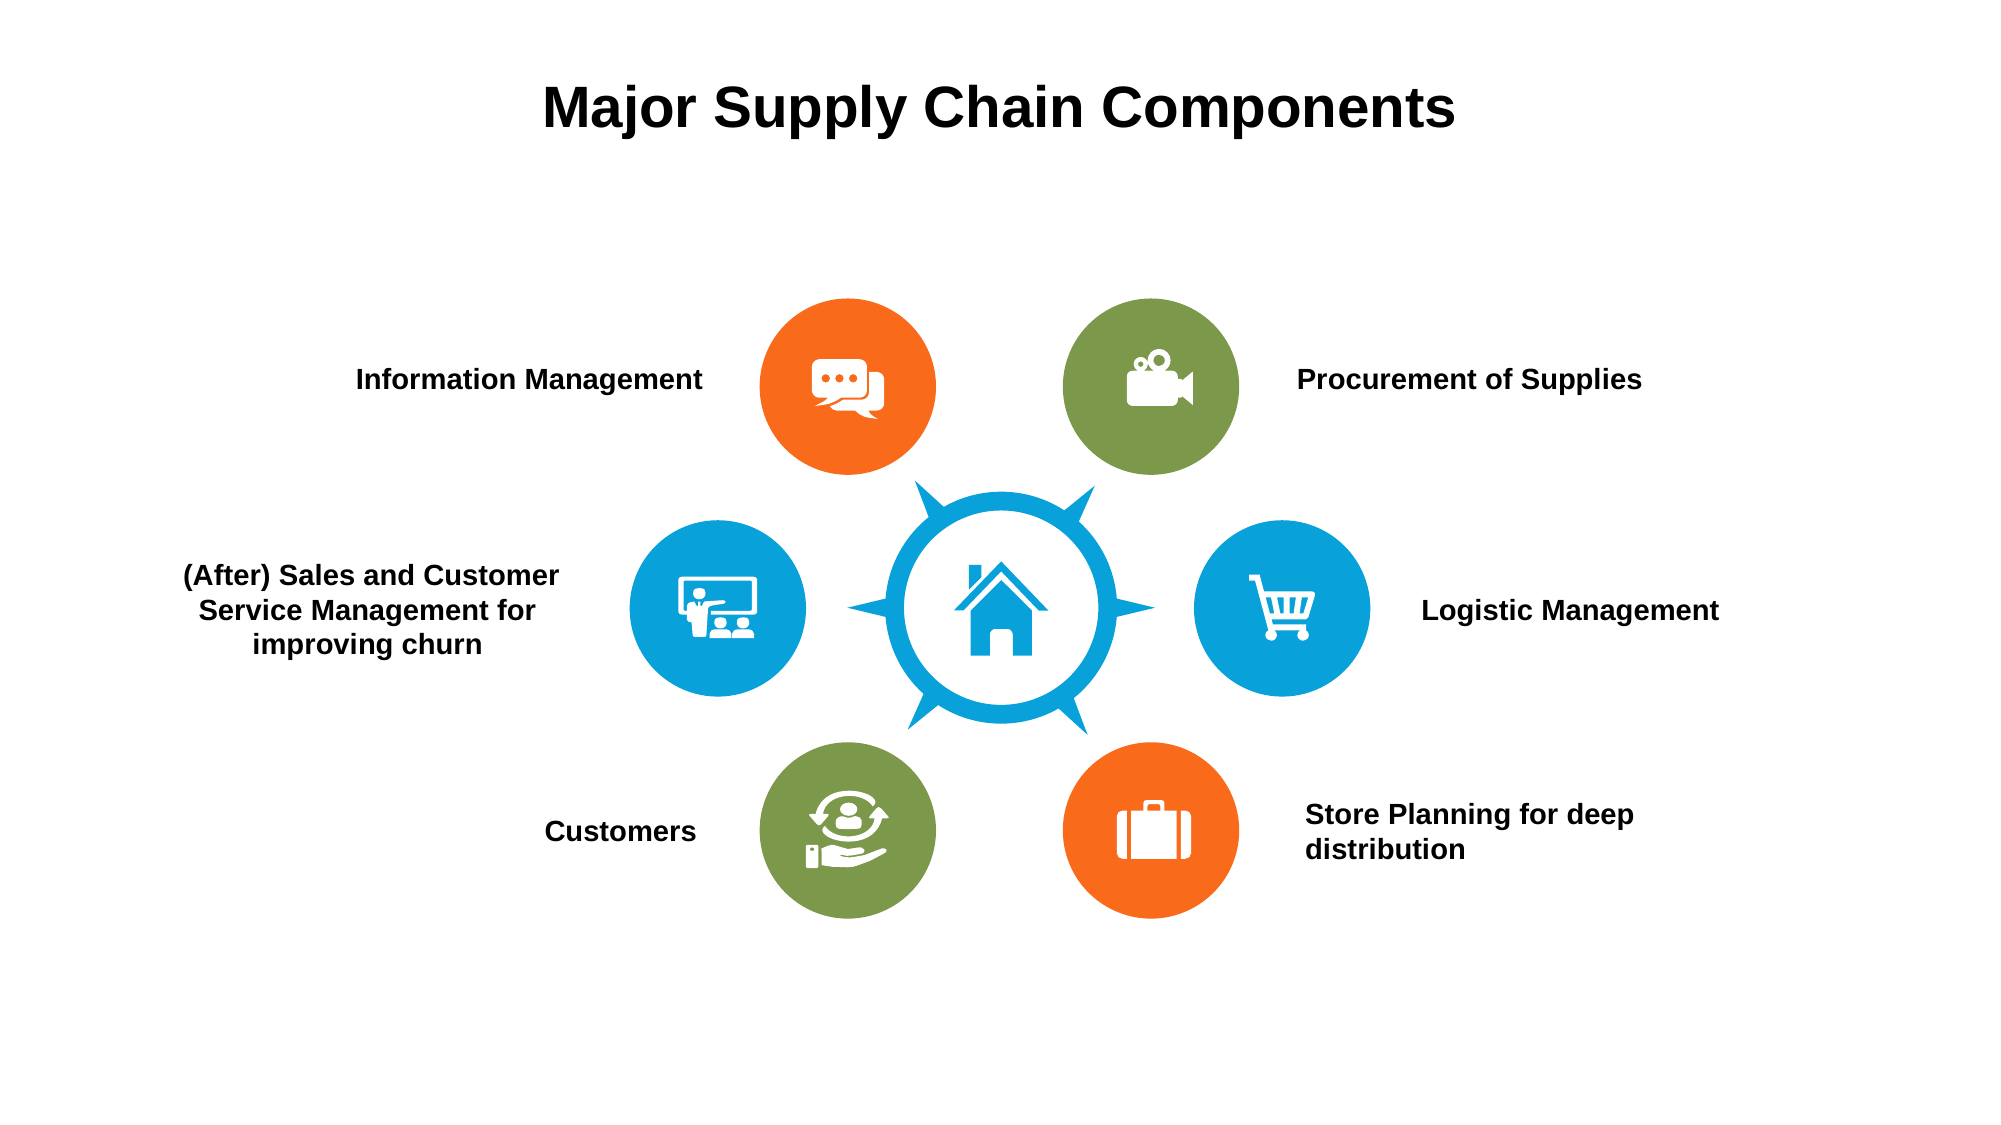

# Major Supply Chain Components

Information Management
Procurement of Supplies

 (After) Sales and Customer Service Management for improving churn

Logistic Management

Store Planning for deep distribution

Customers